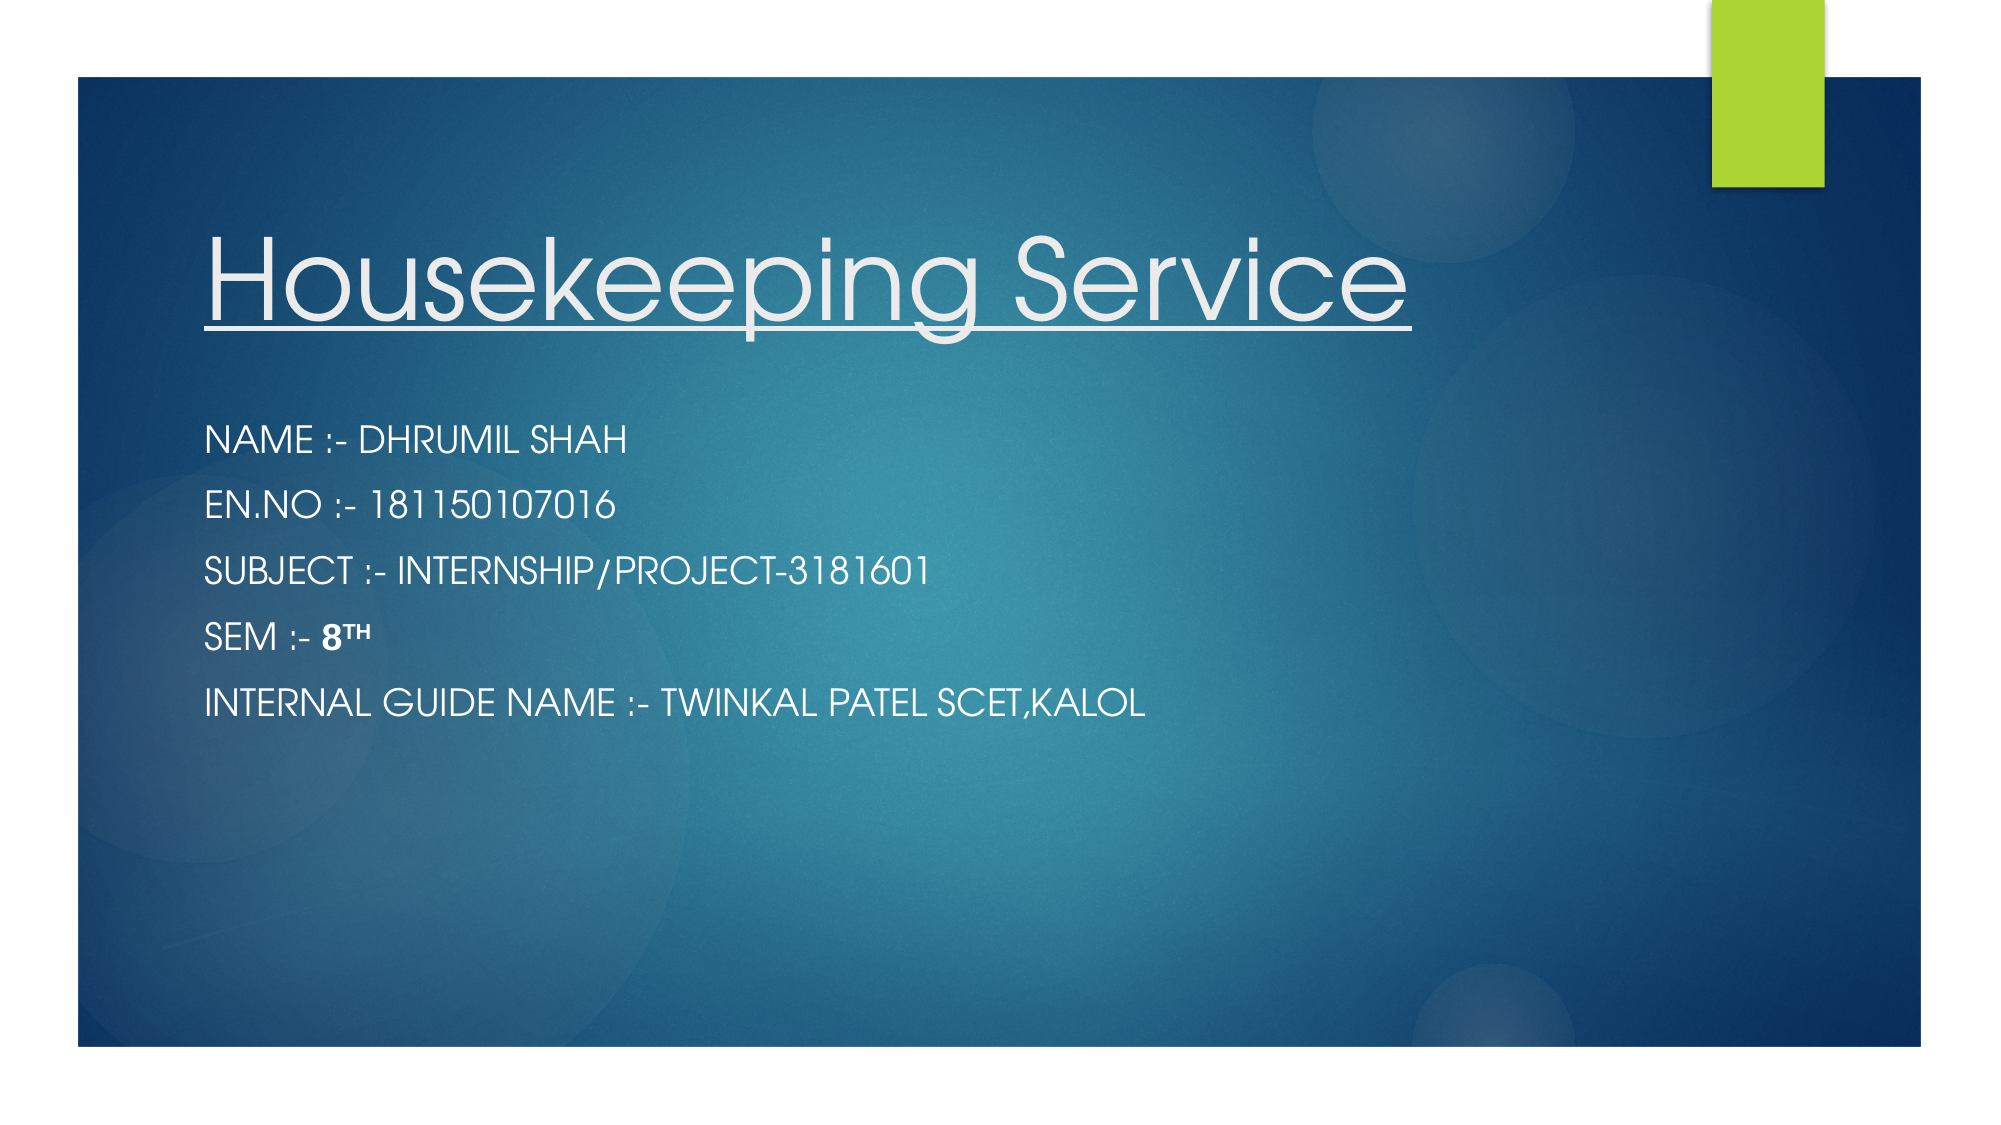

# Housekeeping Service
Name :- Dhrumil SHAH
En.no :- 181150107016
Subject :- Internship/project-3181601
Sem :- 8TH
Internal Guide name :- Twinkal patel Scet,kalol